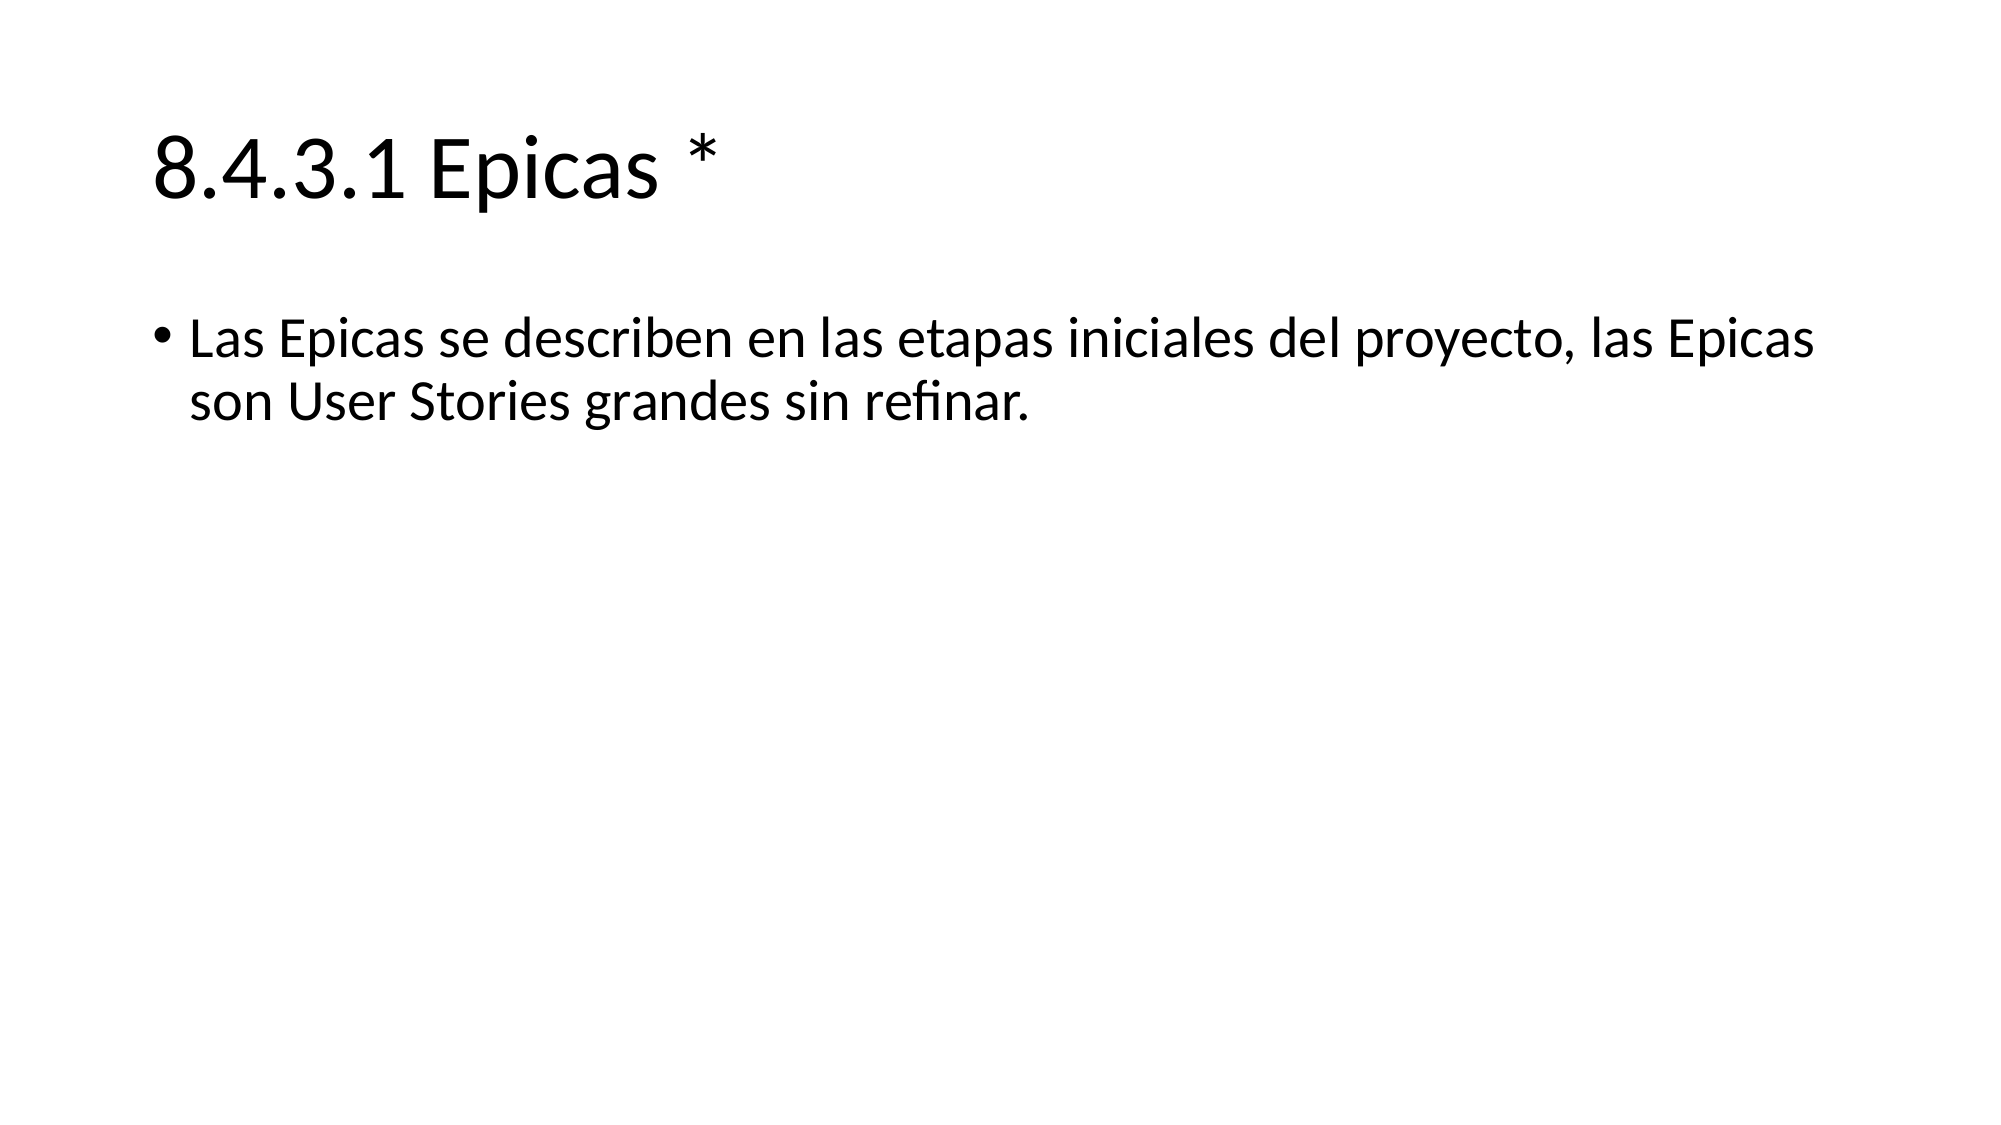

# 8.4.3.1 Epicas *
Las Epicas se describen en las etapas iniciales del proyecto, las Epicas son User Stories grandes sin refinar.